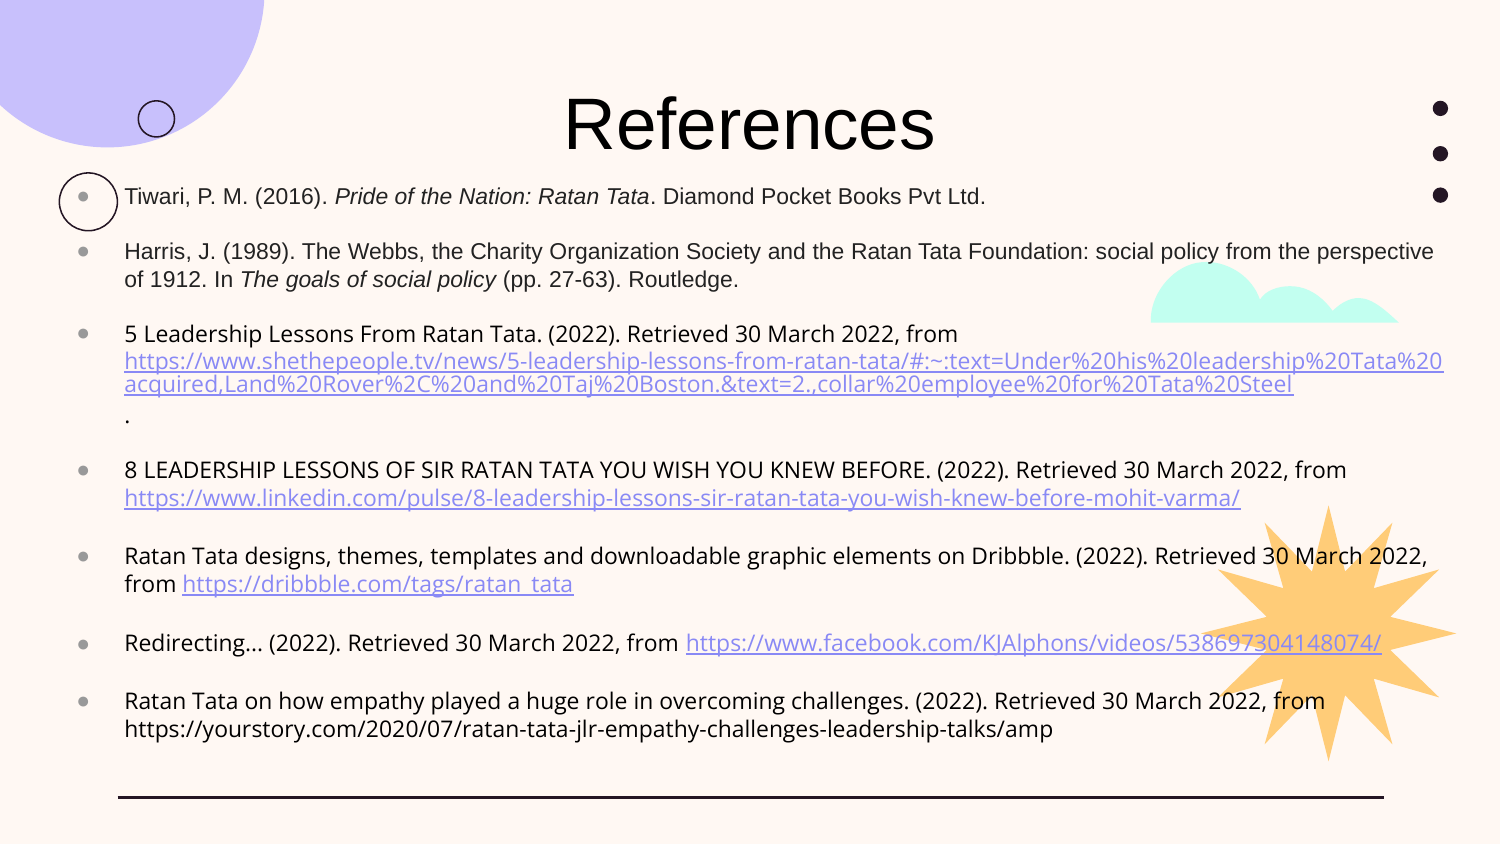

# References
Tiwari, P. M. (2016). Pride of the Nation: Ratan Tata. Diamond Pocket Books Pvt Ltd.

Harris, J. (1989). The Webbs, the Charity Organization Society and the Ratan Tata Foundation: social policy from the perspective of 1912. In The goals of social policy (pp. 27-63). Routledge.

5 Leadership Lessons From Ratan Tata. (2022). Retrieved 30 March 2022, from https://www.shethepeople.tv/news/5-leadership-lessons-from-ratan-tata/#:~:text=Under%20his%20leadership%20Tata%20acquired,Land%20Rover%2C%20and%20Taj%20Boston.&text=2.,collar%20employee%20for%20Tata%20Steel.

8 LEADERSHIP LESSONS OF SIR RATAN TATA YOU WISH YOU KNEW BEFORE. (2022). Retrieved 30 March 2022, from https://www.linkedin.com/pulse/8-leadership-lessons-sir-ratan-tata-you-wish-knew-before-mohit-varma/

Ratan Tata designs, themes, templates and downloadable graphic elements on Dribbble. (2022). Retrieved 30 March 2022, from https://dribbble.com/tags/ratan_tata

Redirecting... (2022). Retrieved 30 March 2022, from https://www.facebook.com/KJAlphons/videos/538697304148074/

Ratan Tata on how empathy played a huge role in overcoming challenges. (2022). Retrieved 30 March 2022, from https://yourstory.com/2020/07/ratan-tata-jlr-empathy-challenges-leadership-talks/amp